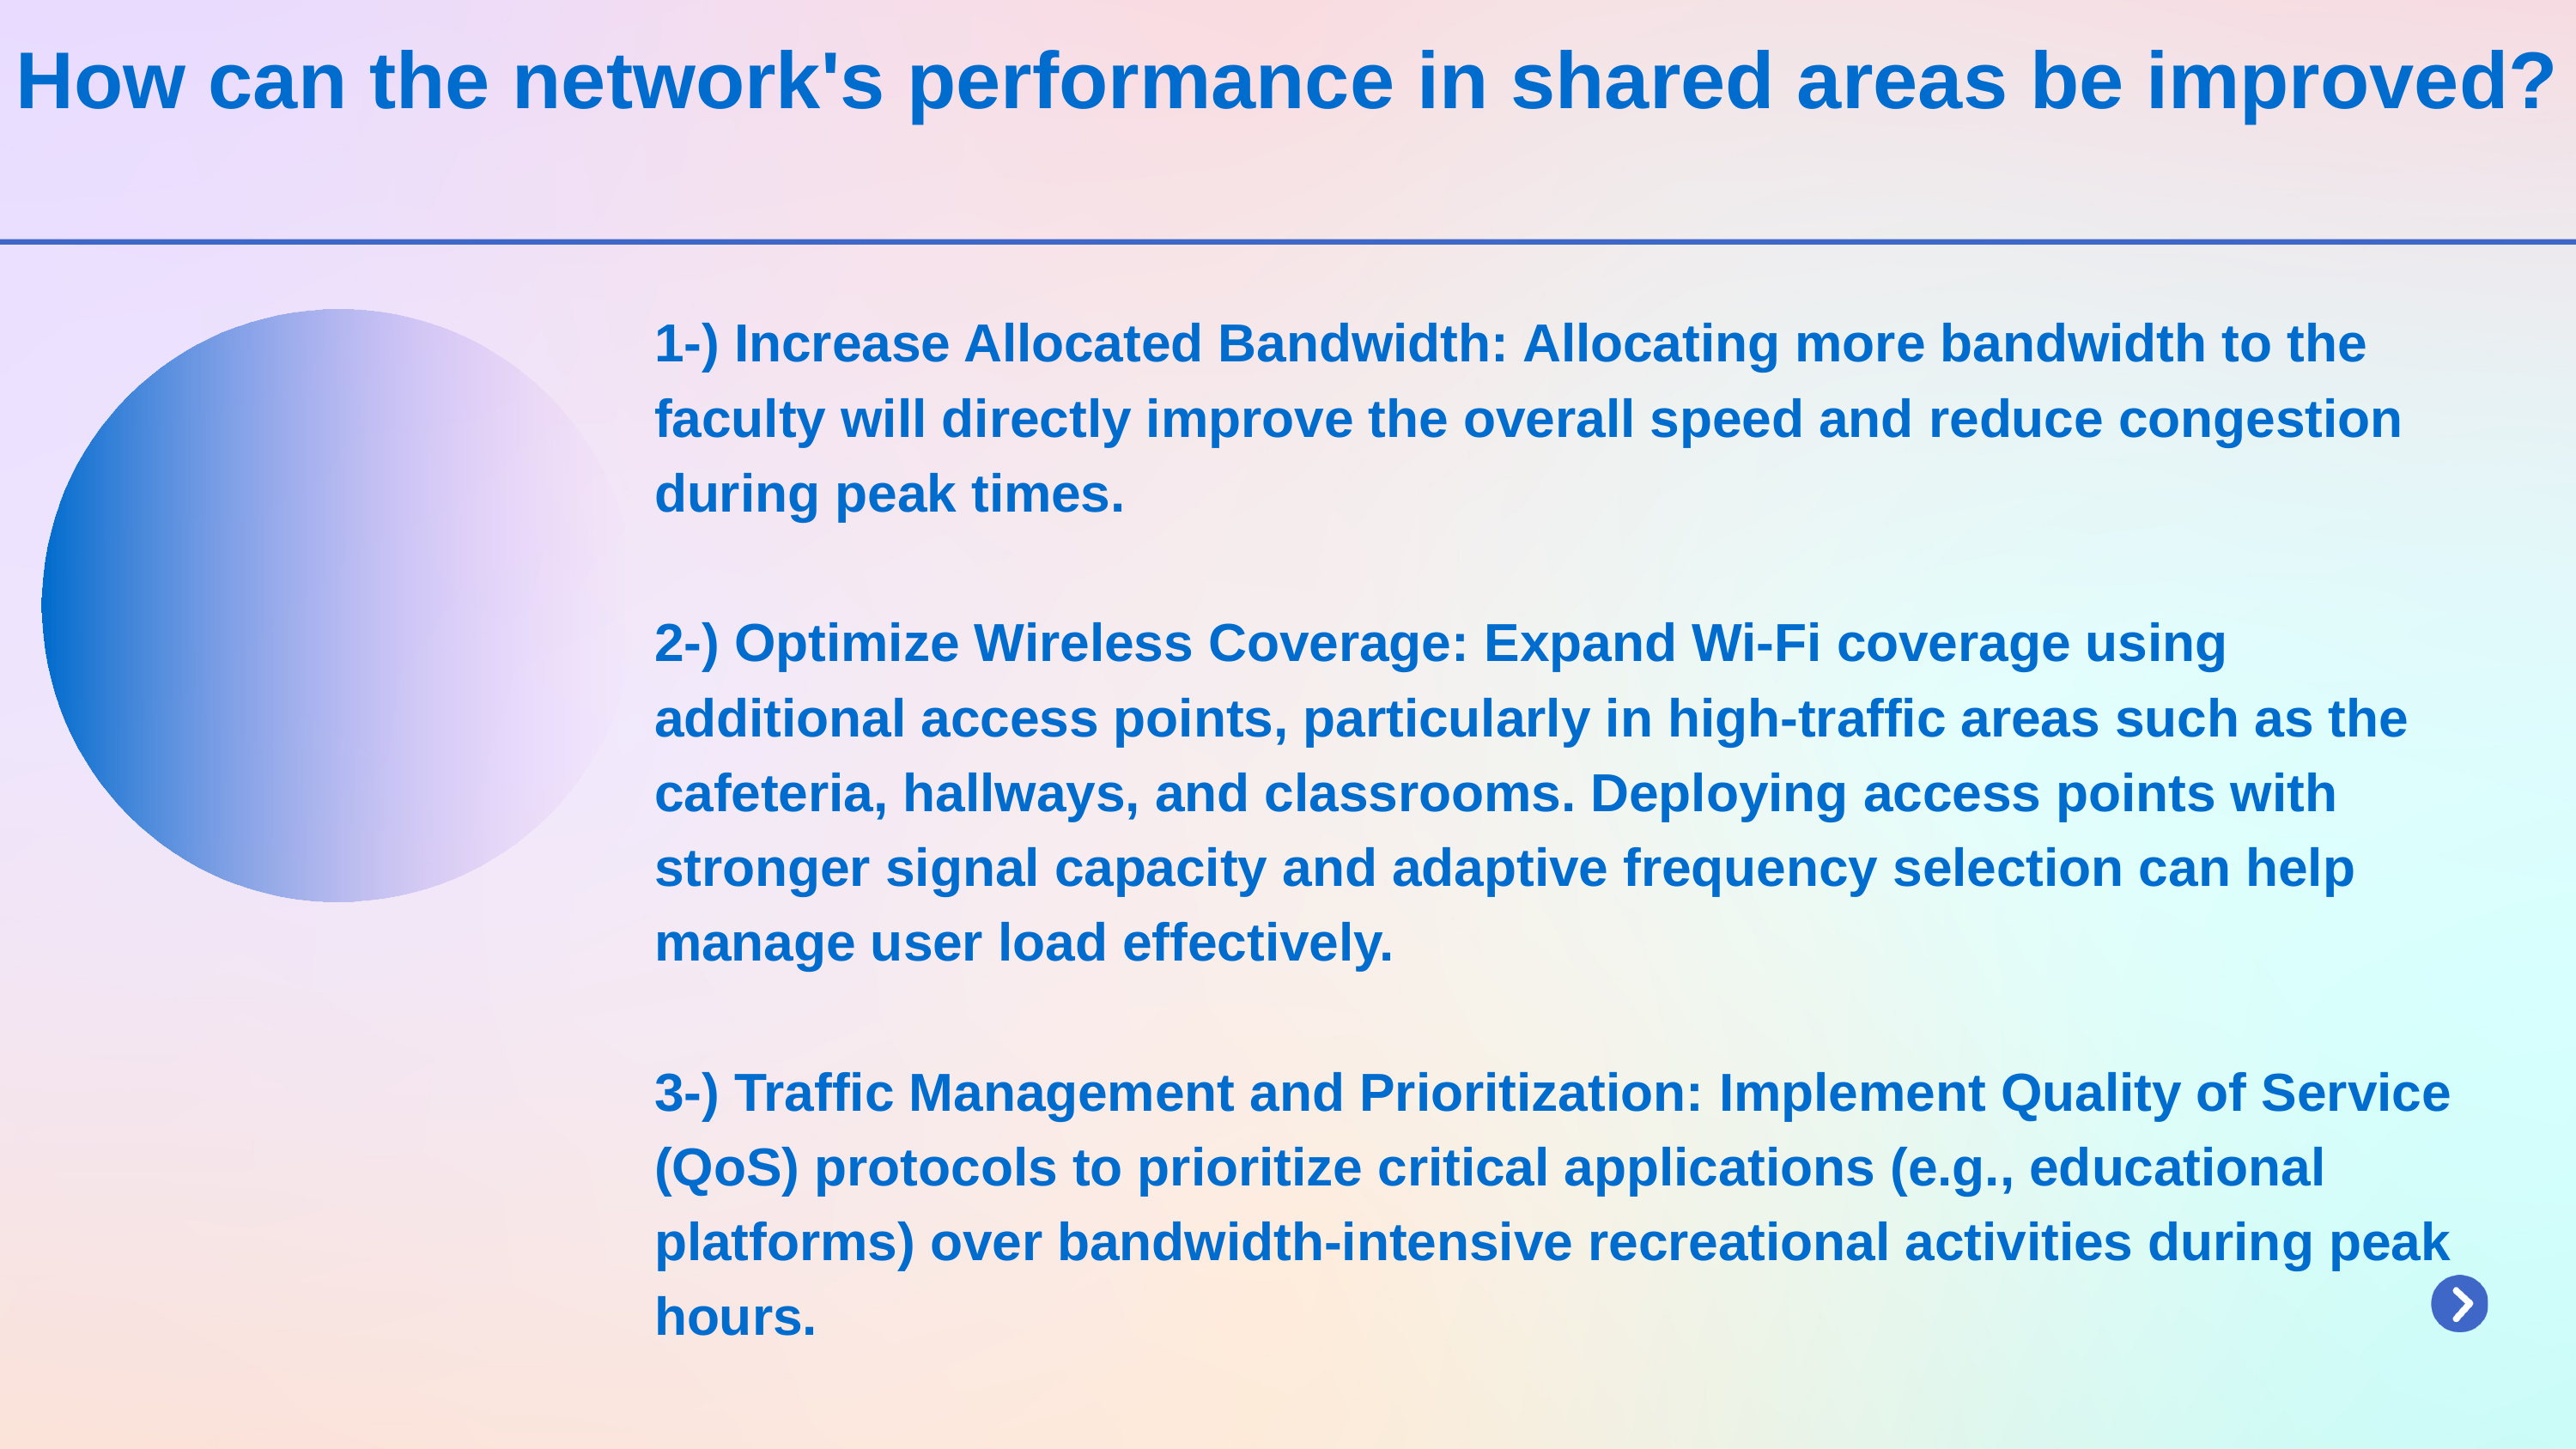

How can the network's performance in shared areas be improved?

1-) Increase Allocated Bandwidth: Allocating more bandwidth to the faculty will directly improve the overall speed and reduce congestion during peak times.

2-) Optimize Wireless Coverage: Expand Wi-Fi coverage using additional access points, particularly in high-traffic areas such as the cafeteria, hallways, and classrooms. Deploying access points with stronger signal capacity and adaptive frequency selection can help manage user load effectively.

3-) Traffic Management and Prioritization: Implement Quality of Service (QoS) protocols to prioritize critical applications (e.g., educational platforms) over bandwidth-intensive recreational activities during peak hours.